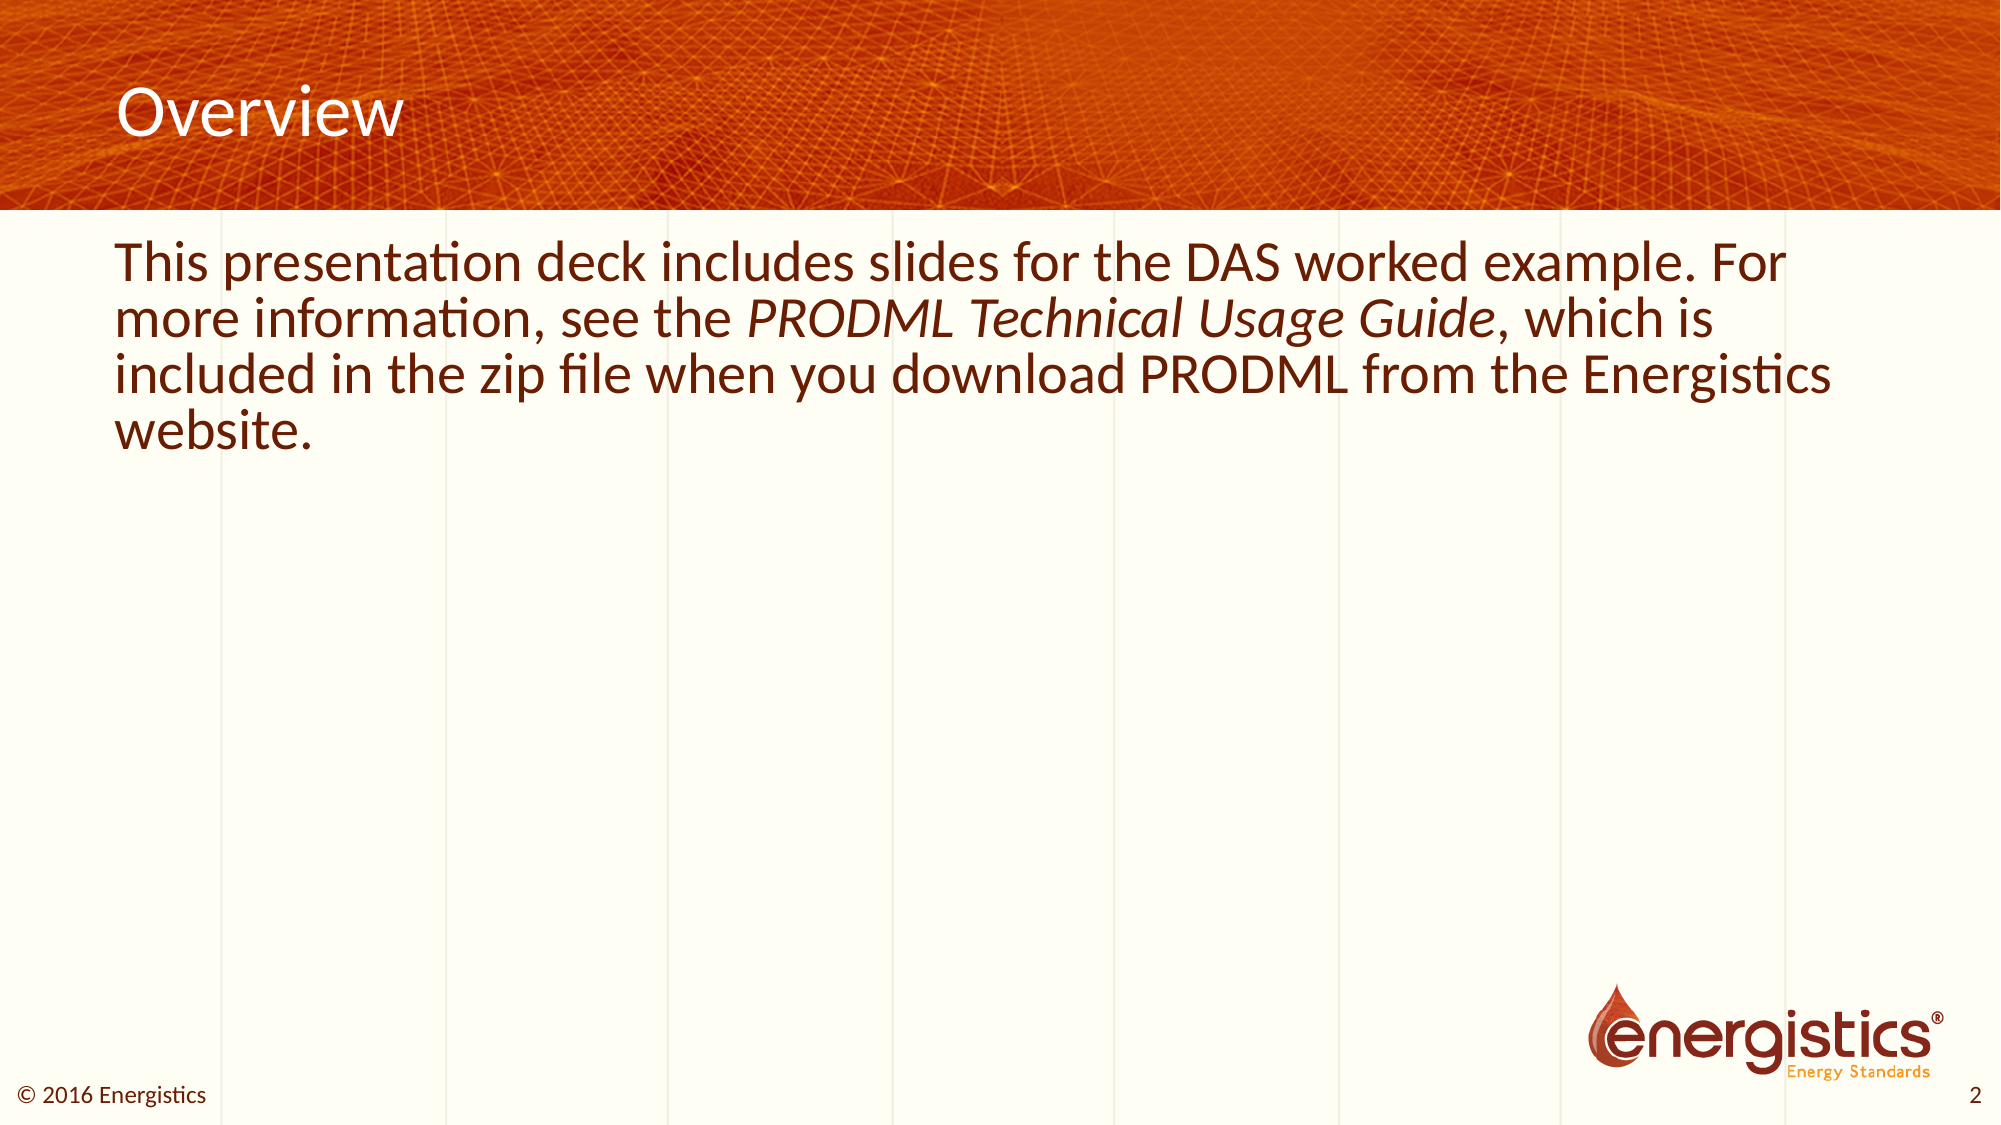

# Overview
This presentation deck includes slides for the DAS worked example. For more information, see the PRODML Technical Usage Guide, which is included in the zip file when you download PRODML from the Energistics website.